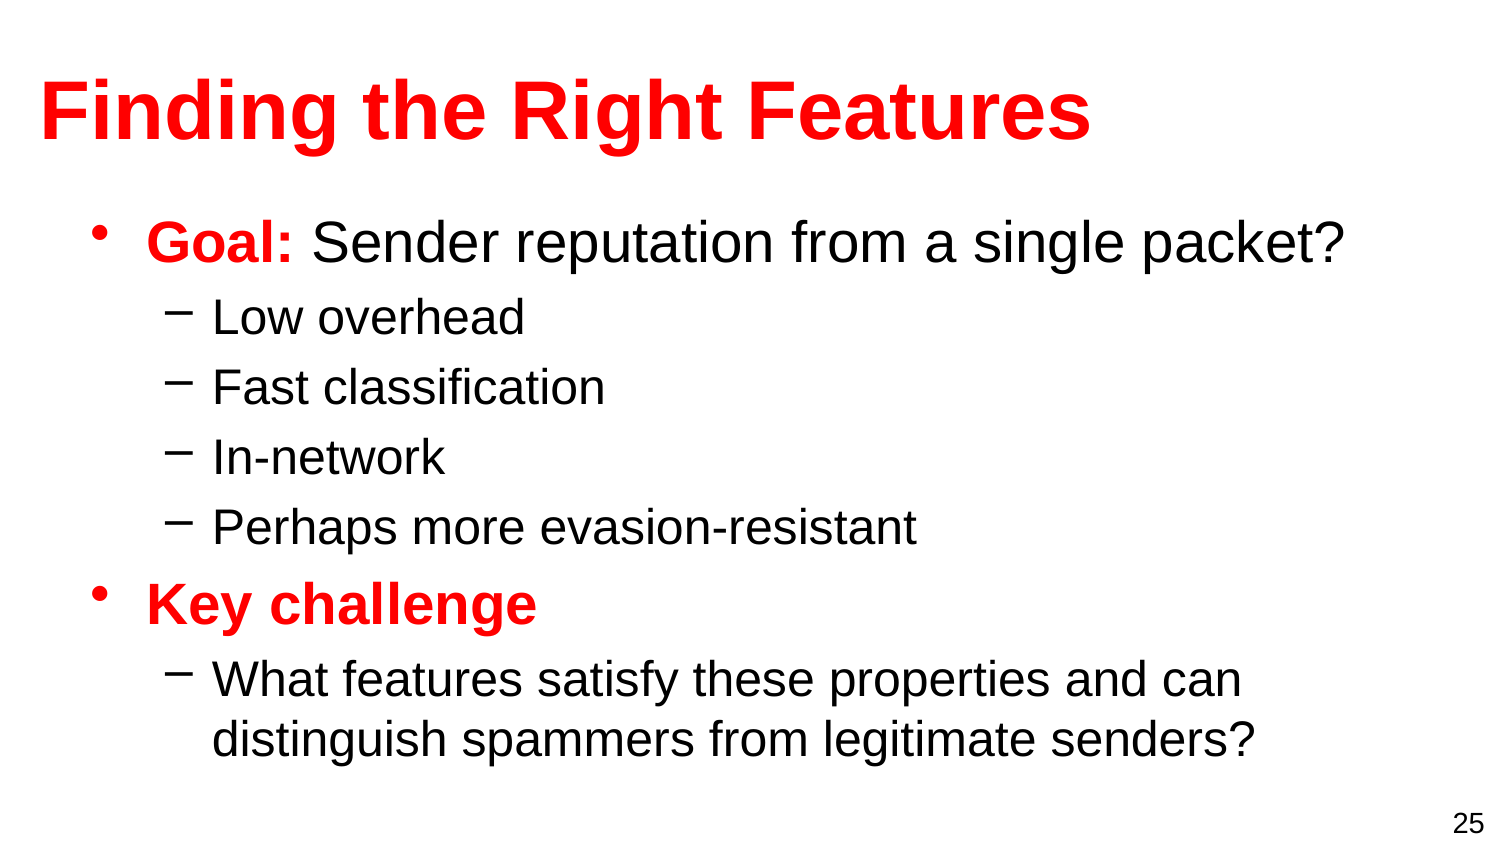

# Finding the Right Features
Goal: Sender reputation from a single packet?
Low overhead
Fast classification
In-network
Perhaps more evasion-resistant
Key challenge
What features satisfy these properties and can distinguish spammers from legitimate senders?
25